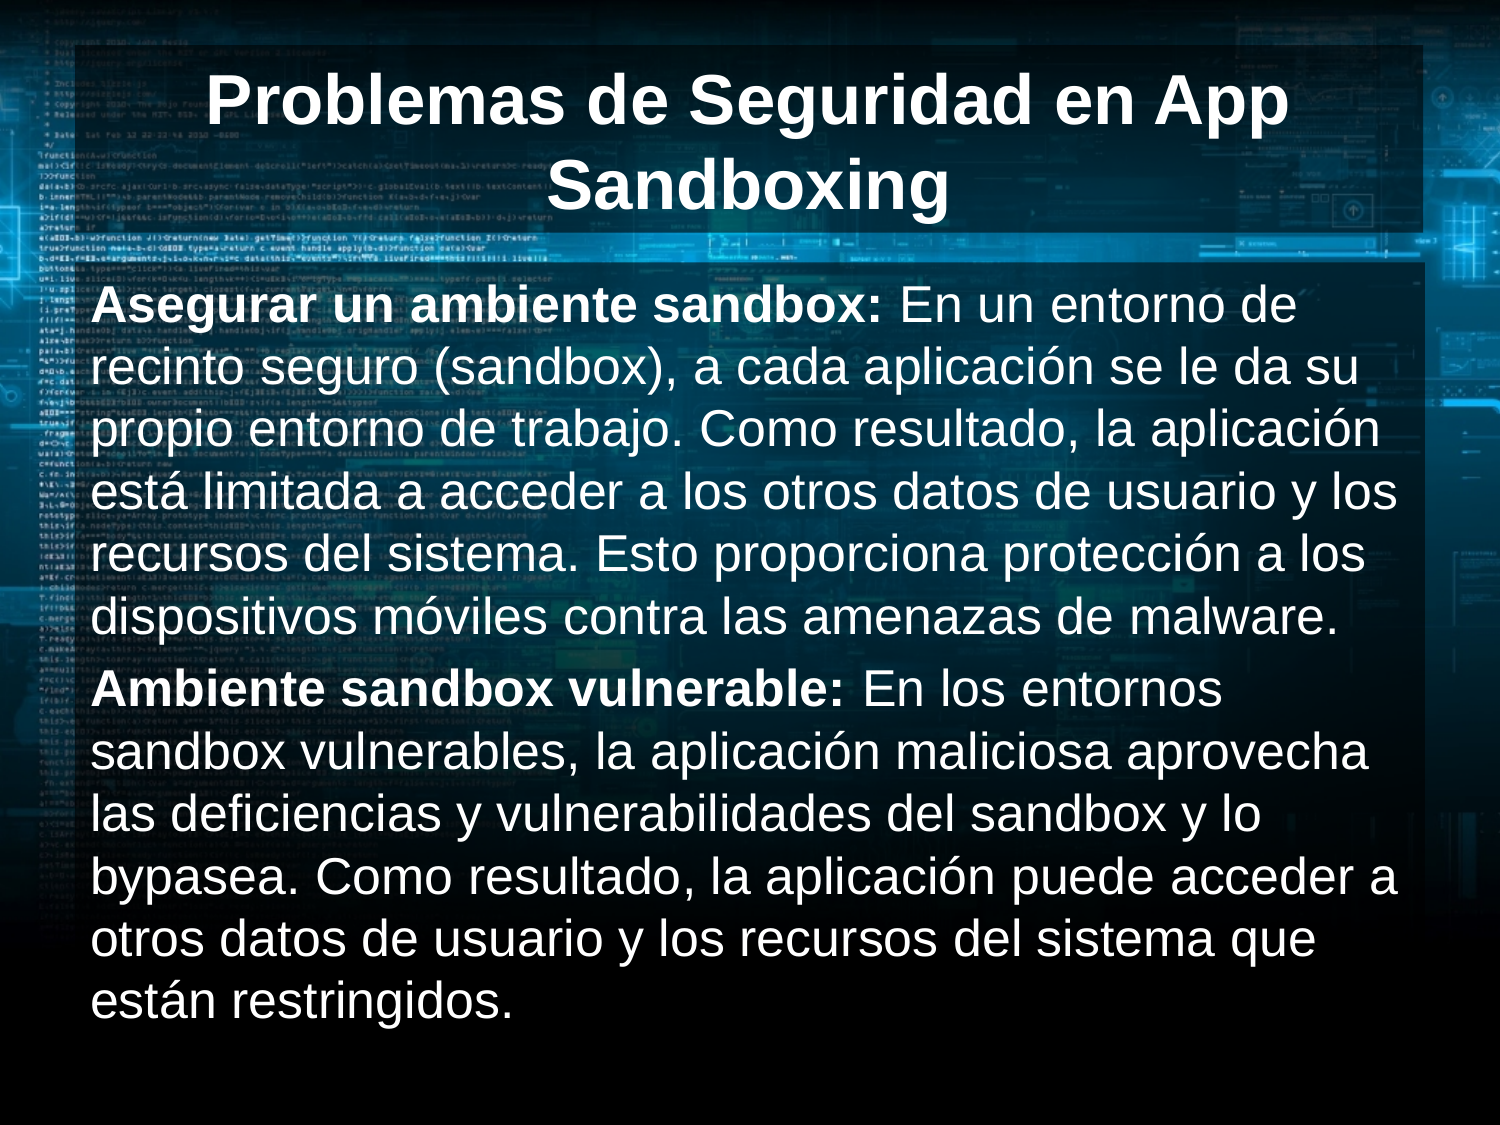

# Problemas de Seguridad en App Sandboxing
Asegurar un ambiente sandbox: En un entorno de recinto seguro (sandbox), a cada aplicación se le da su propio entorno de trabajo. Como resultado, la aplicación está limitada a acceder a los otros datos de usuario y los recursos del sistema. Esto proporciona protección a los dispositivos móviles contra las amenazas de malware.
Ambiente sandbox vulnerable: En los entornos sandbox vulnerables, la aplicación maliciosa aprovecha las deficiencias y vulnerabilidades del sandbox y lo bypasea. Como resultado, la aplicación puede acceder a otros datos de usuario y los recursos del sistema que están restringidos.